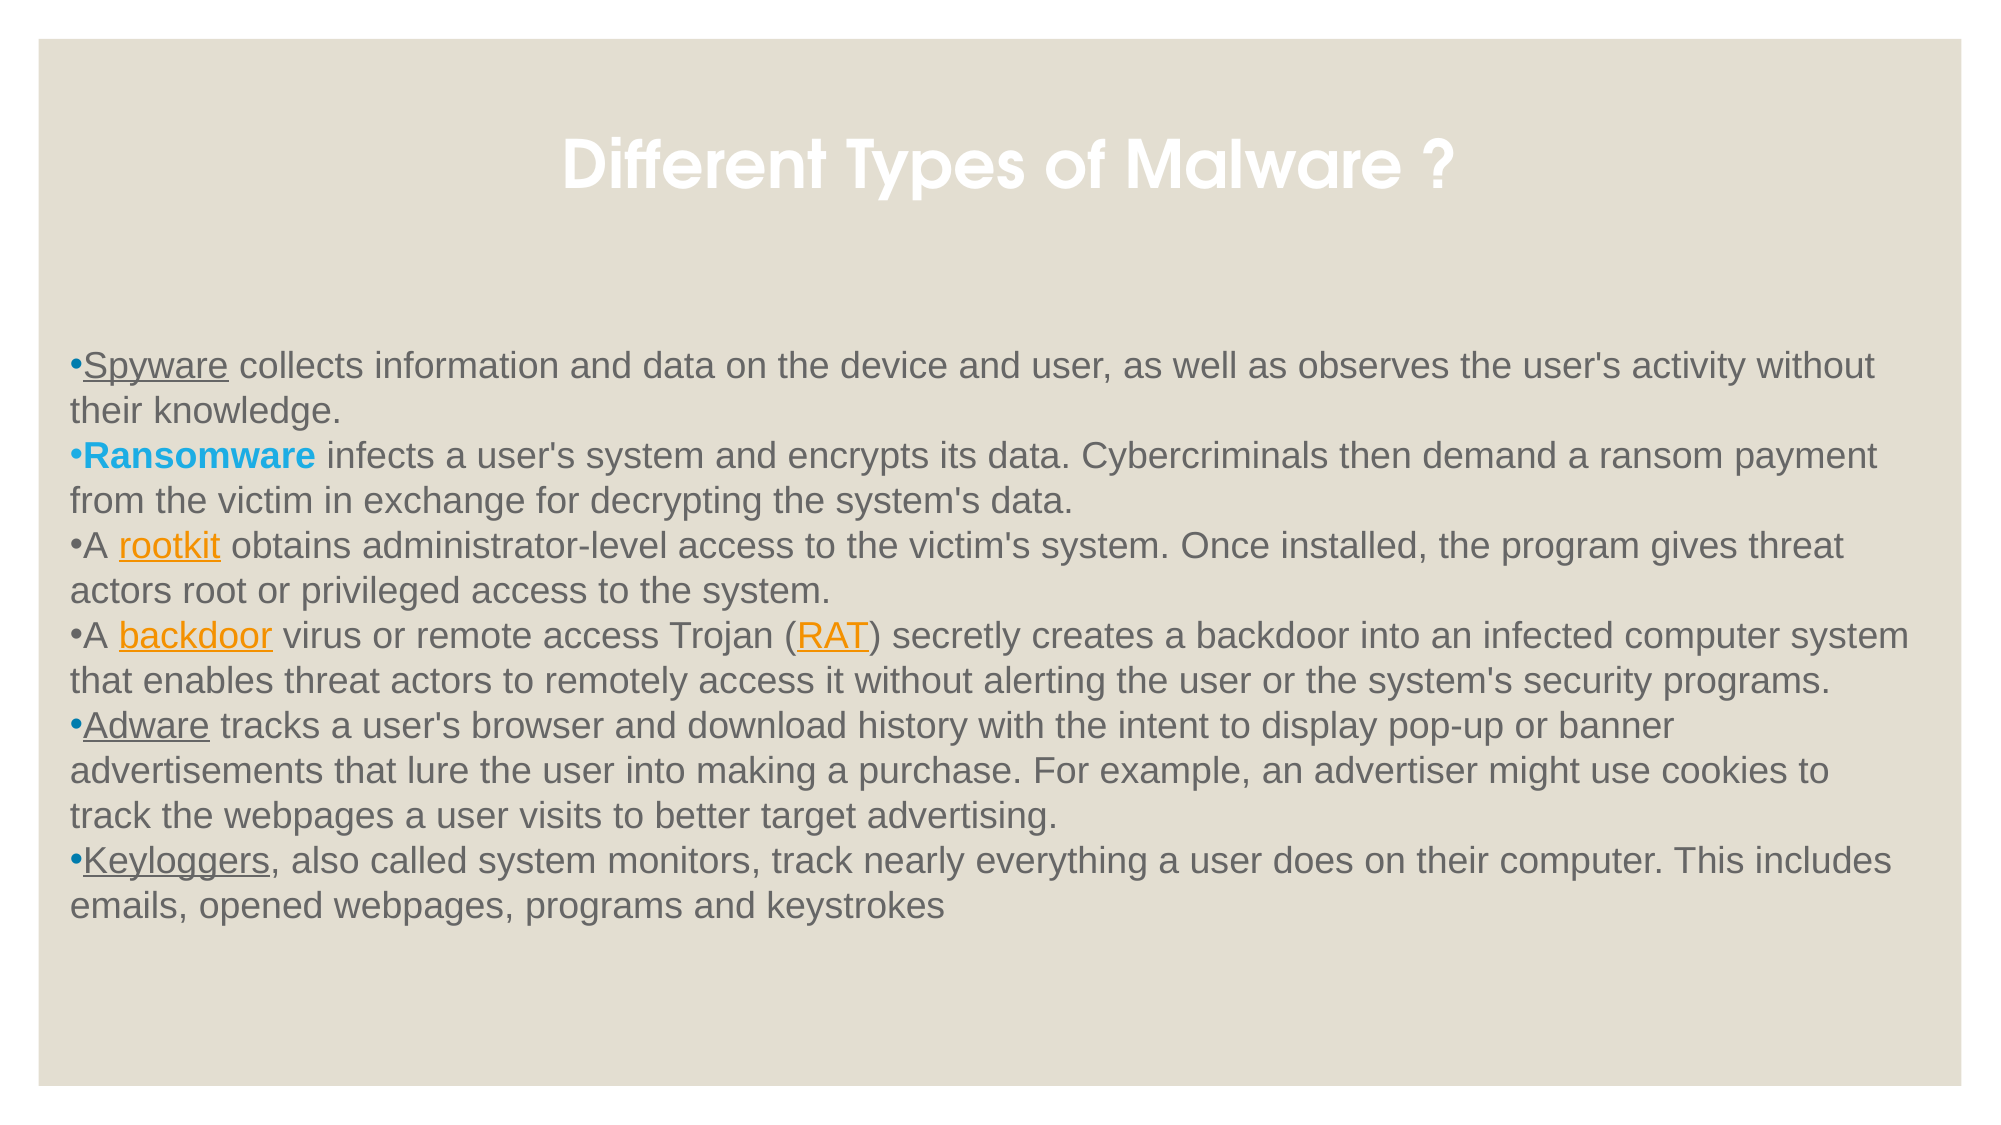

# Different Types of Malware ?

Spyware collects information and data on the device and user, as well as observes the user's activity without their knowledge.
Ransomware infects a user's system and encrypts its data. Cybercriminals then demand a ransom payment from the victim in exchange for decrypting the system's data.
A rootkit obtains administrator-level access to the victim's system. Once installed, the program gives threat actors root or privileged access to the system.
A backdoor virus or remote access Trojan (RAT) secretly creates a backdoor into an infected computer system that enables threat actors to remotely access it without alerting the user or the system's security programs.
Adware tracks a user's browser and download history with the intent to display pop-up or banner advertisements that lure the user into making a purchase. For example, an advertiser might use cookies to track the webpages a user visits to better target advertising.
Keyloggers, also called system monitors, track nearly everything a user does on their computer. This includes emails, opened webpages, programs and keystrokes